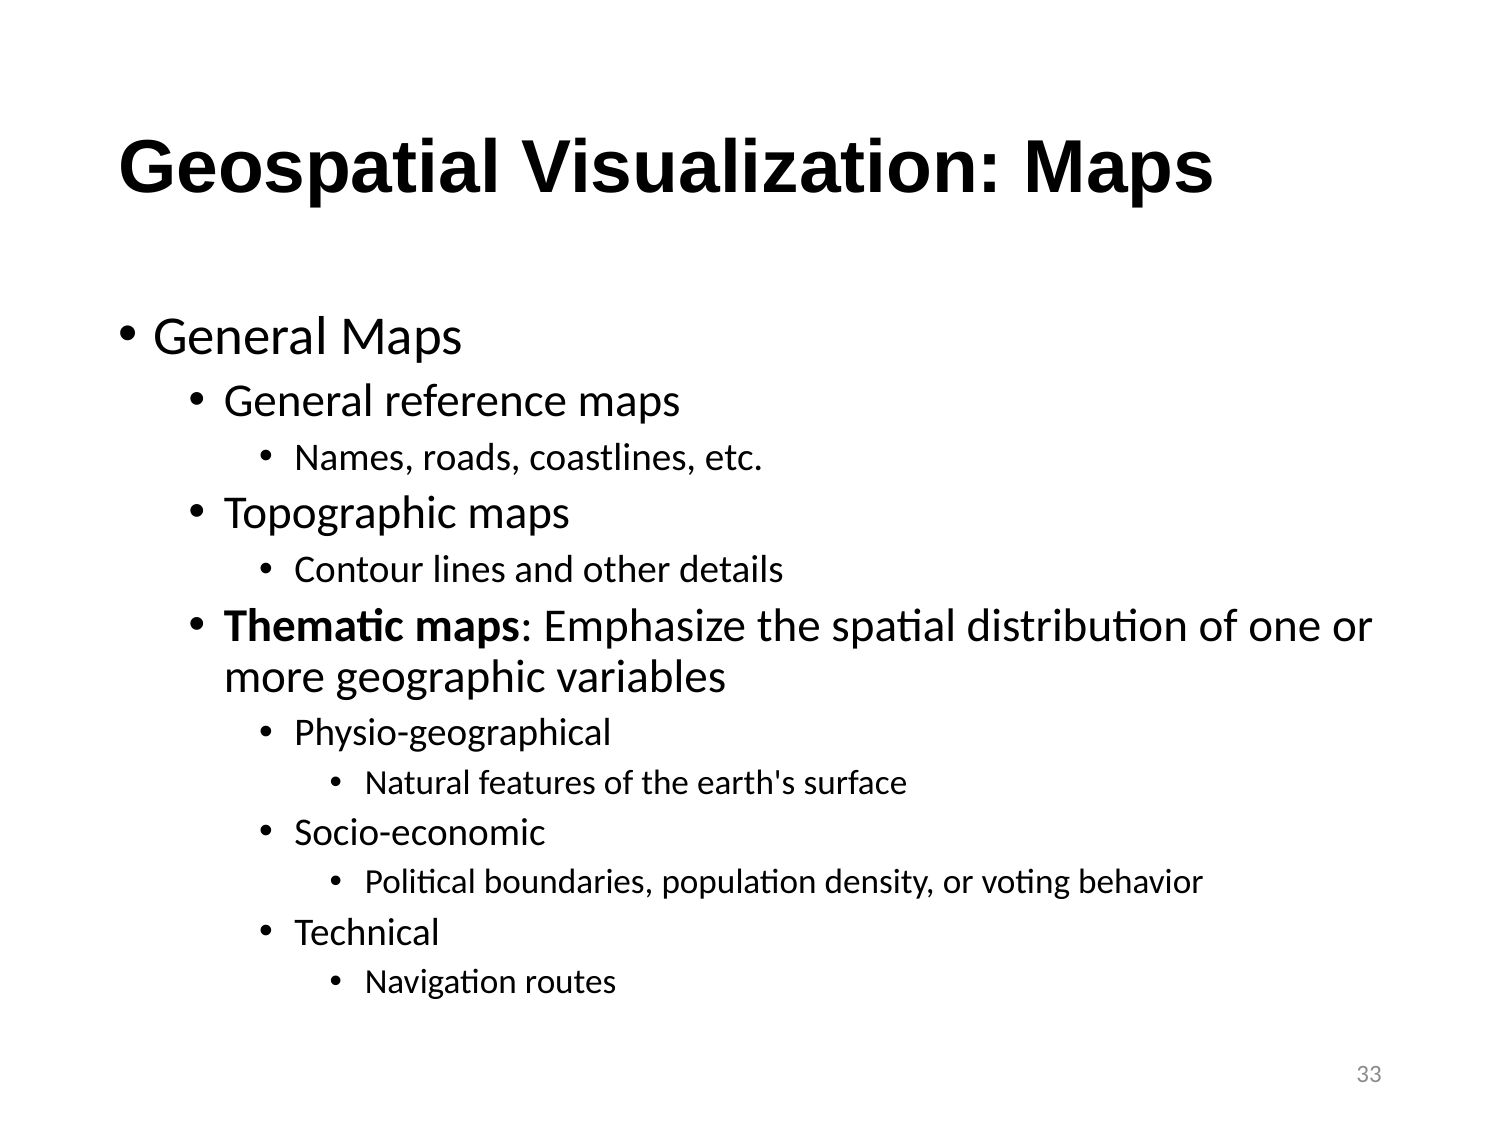

# Geospatial Visualization: Maps
General Maps
General reference maps
Names, roads, coastlines, etc.
Topographic maps
Contour lines and other details
Thematic maps: Emphasize the spatial distribution of one or more geographic variables
Physio-geographical
Natural features of the earth's surface
Socio-economic
Political boundaries, population density, or voting behavior
Technical
Navigation routes
33